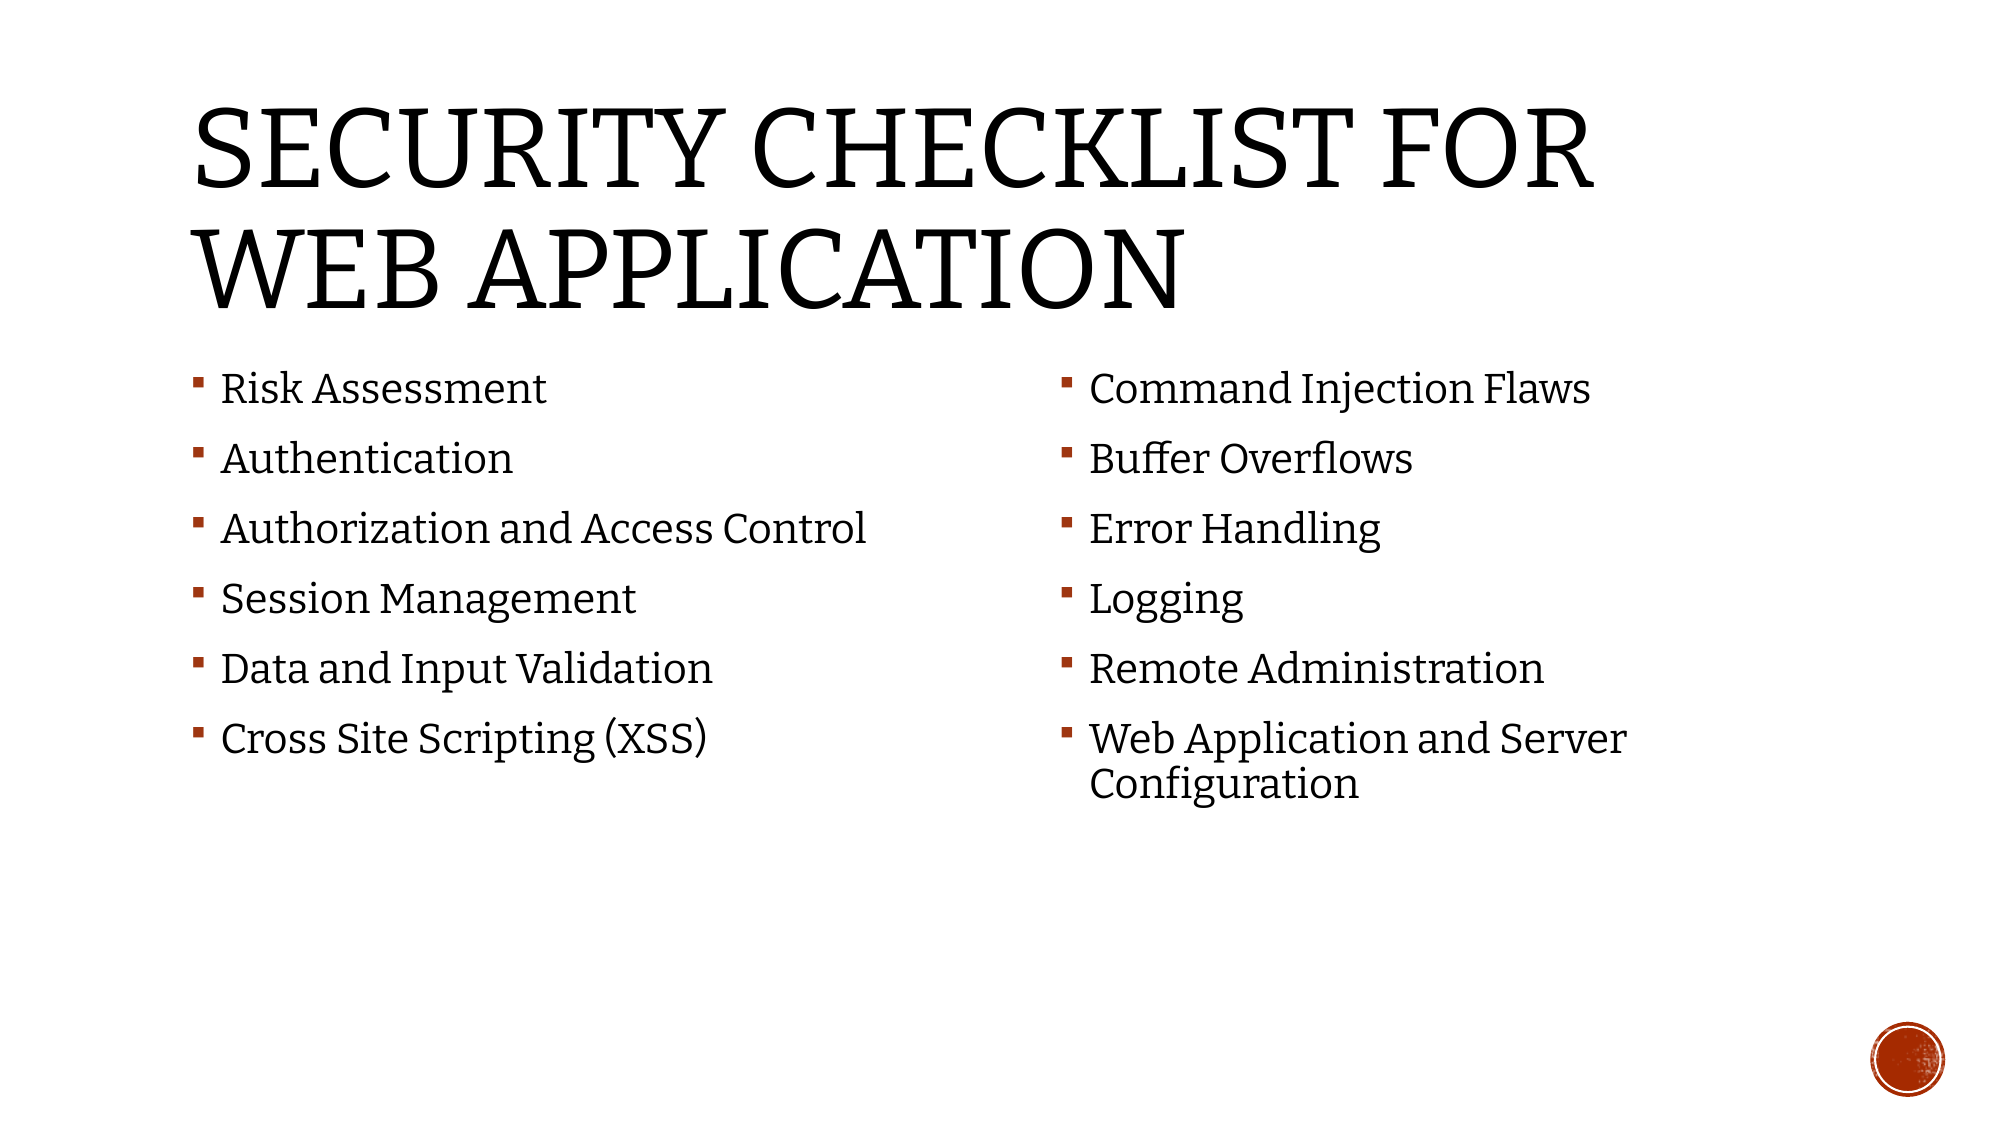

# Security Checklist for Web Application
Risk Assessment
Authentication
Authorization and Access Control
Session Management
Data and Input Validation
Cross Site Scripting (XSS)
Command Injection Flaws
Buffer Overflows
Error Handling
Logging
Remote Administration
Web Application and Server Configuration